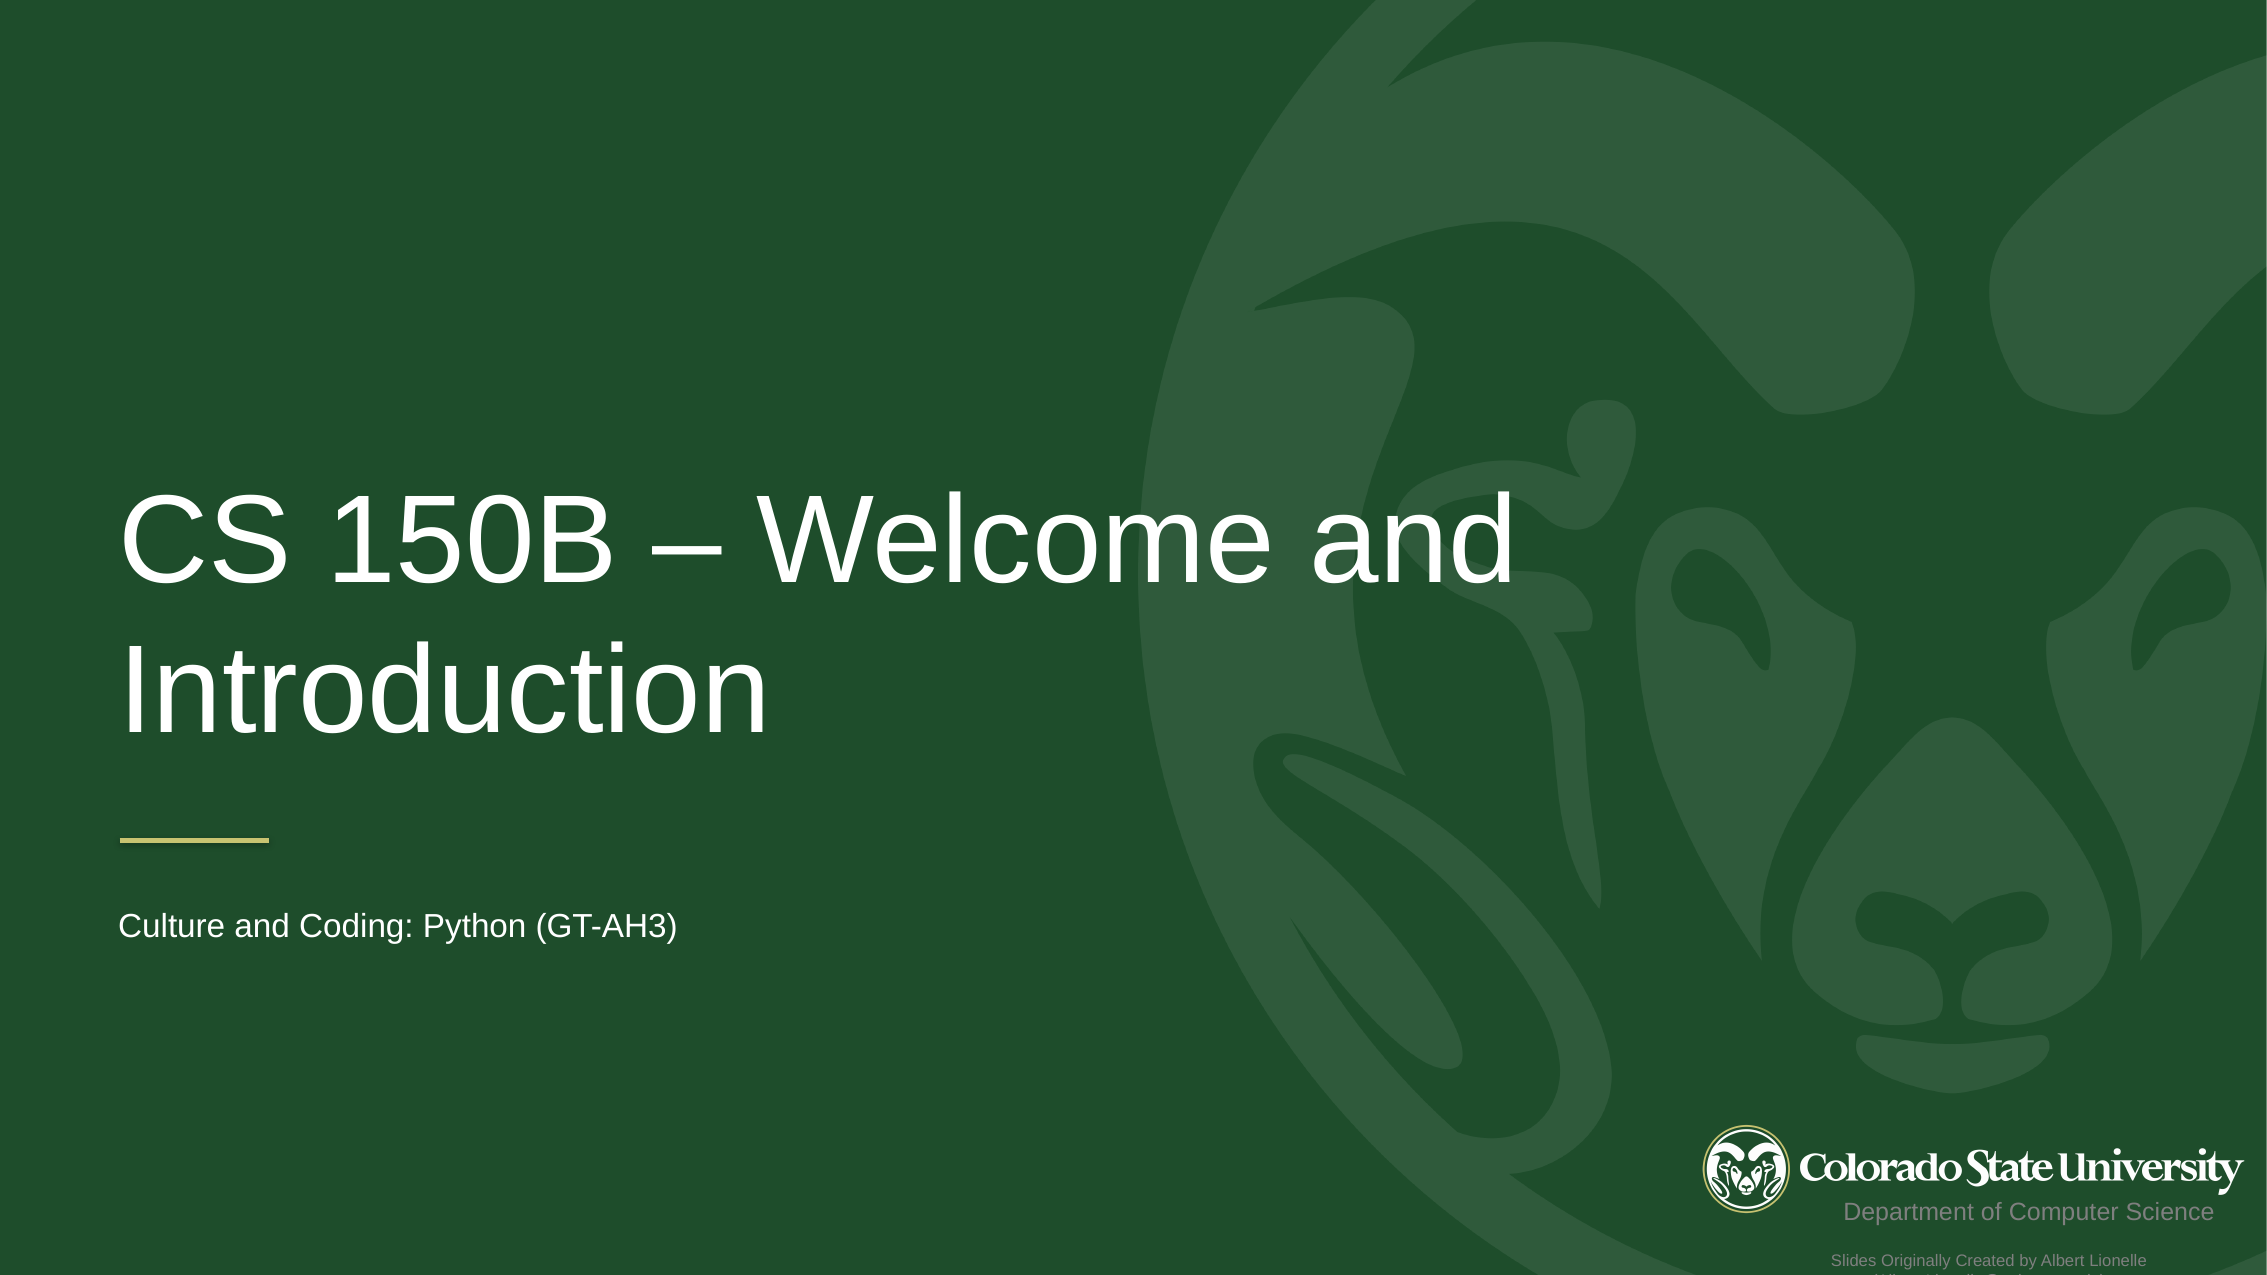

CS 150B – Welcome and Introduction
Culture and Coding: Python (GT-AH3)